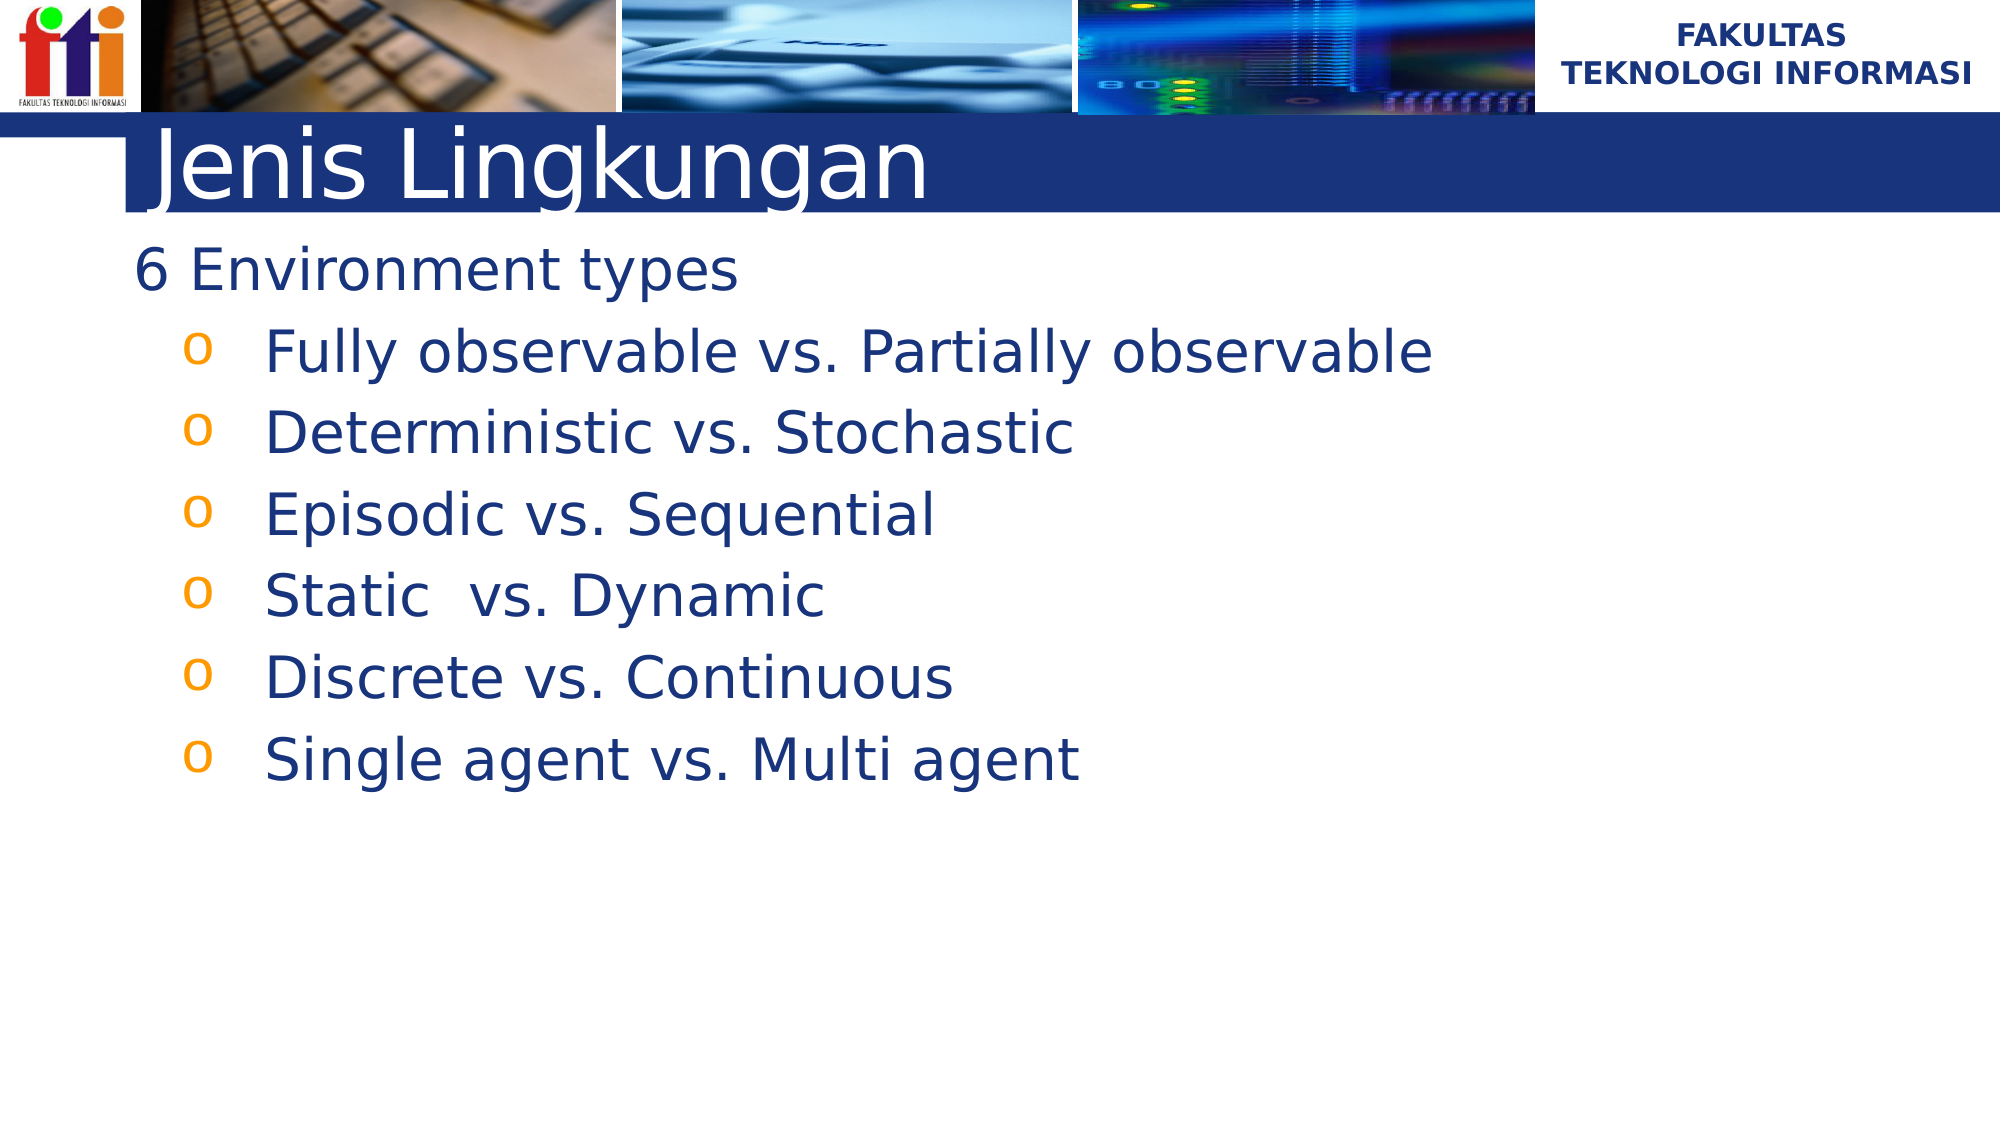

# Jenis Lingkungan
6 Environment types
Fully observable vs. Partially observable
Deterministic vs. Stochastic
Episodic vs. Sequential
Static  vs. Dynamic
Discrete vs. Continuous
Single agent vs. Multi agent